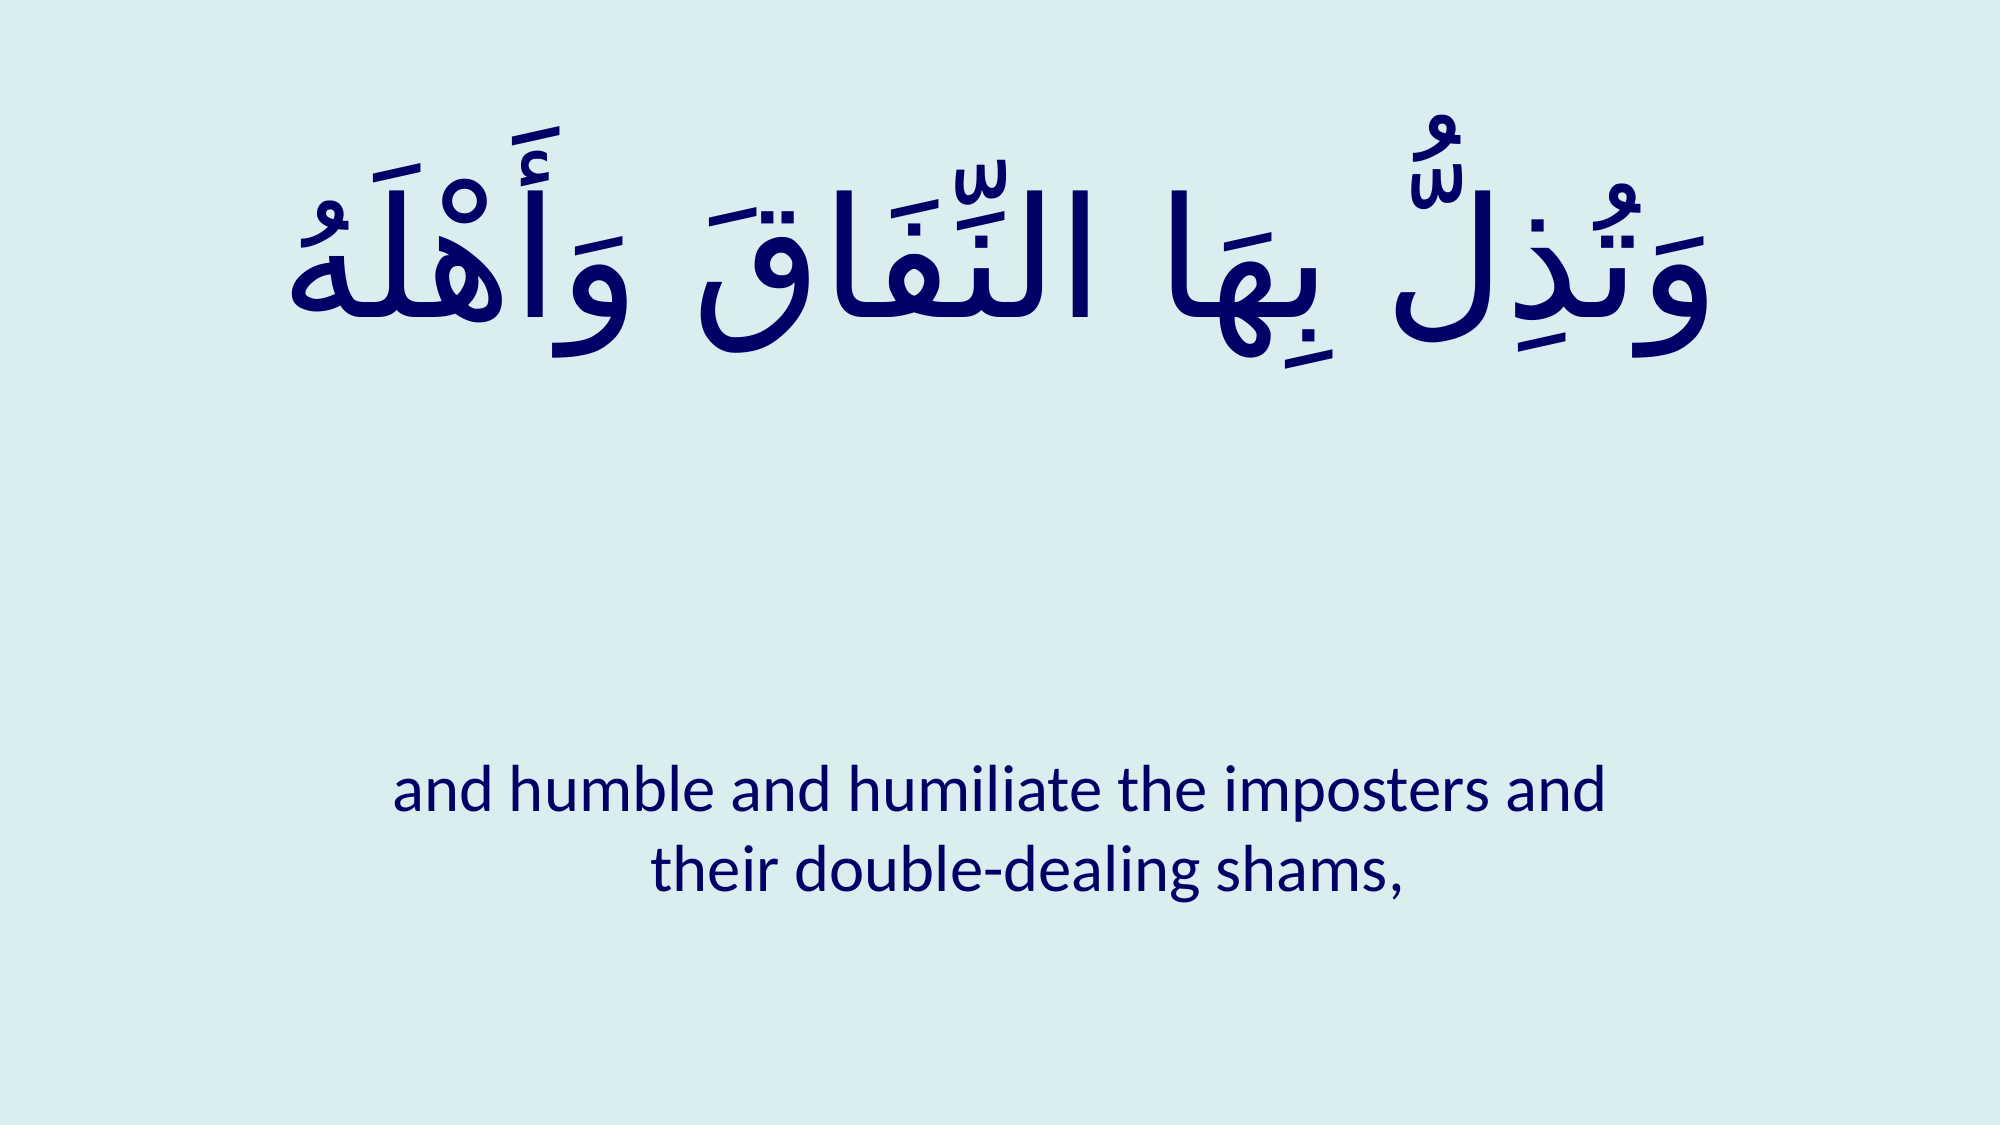

# وَتُذِلُّ بِهَا النِّفَاقَ وَأَهْلَهُ
and humble and humiliate the imposters and their double-dealing shams,